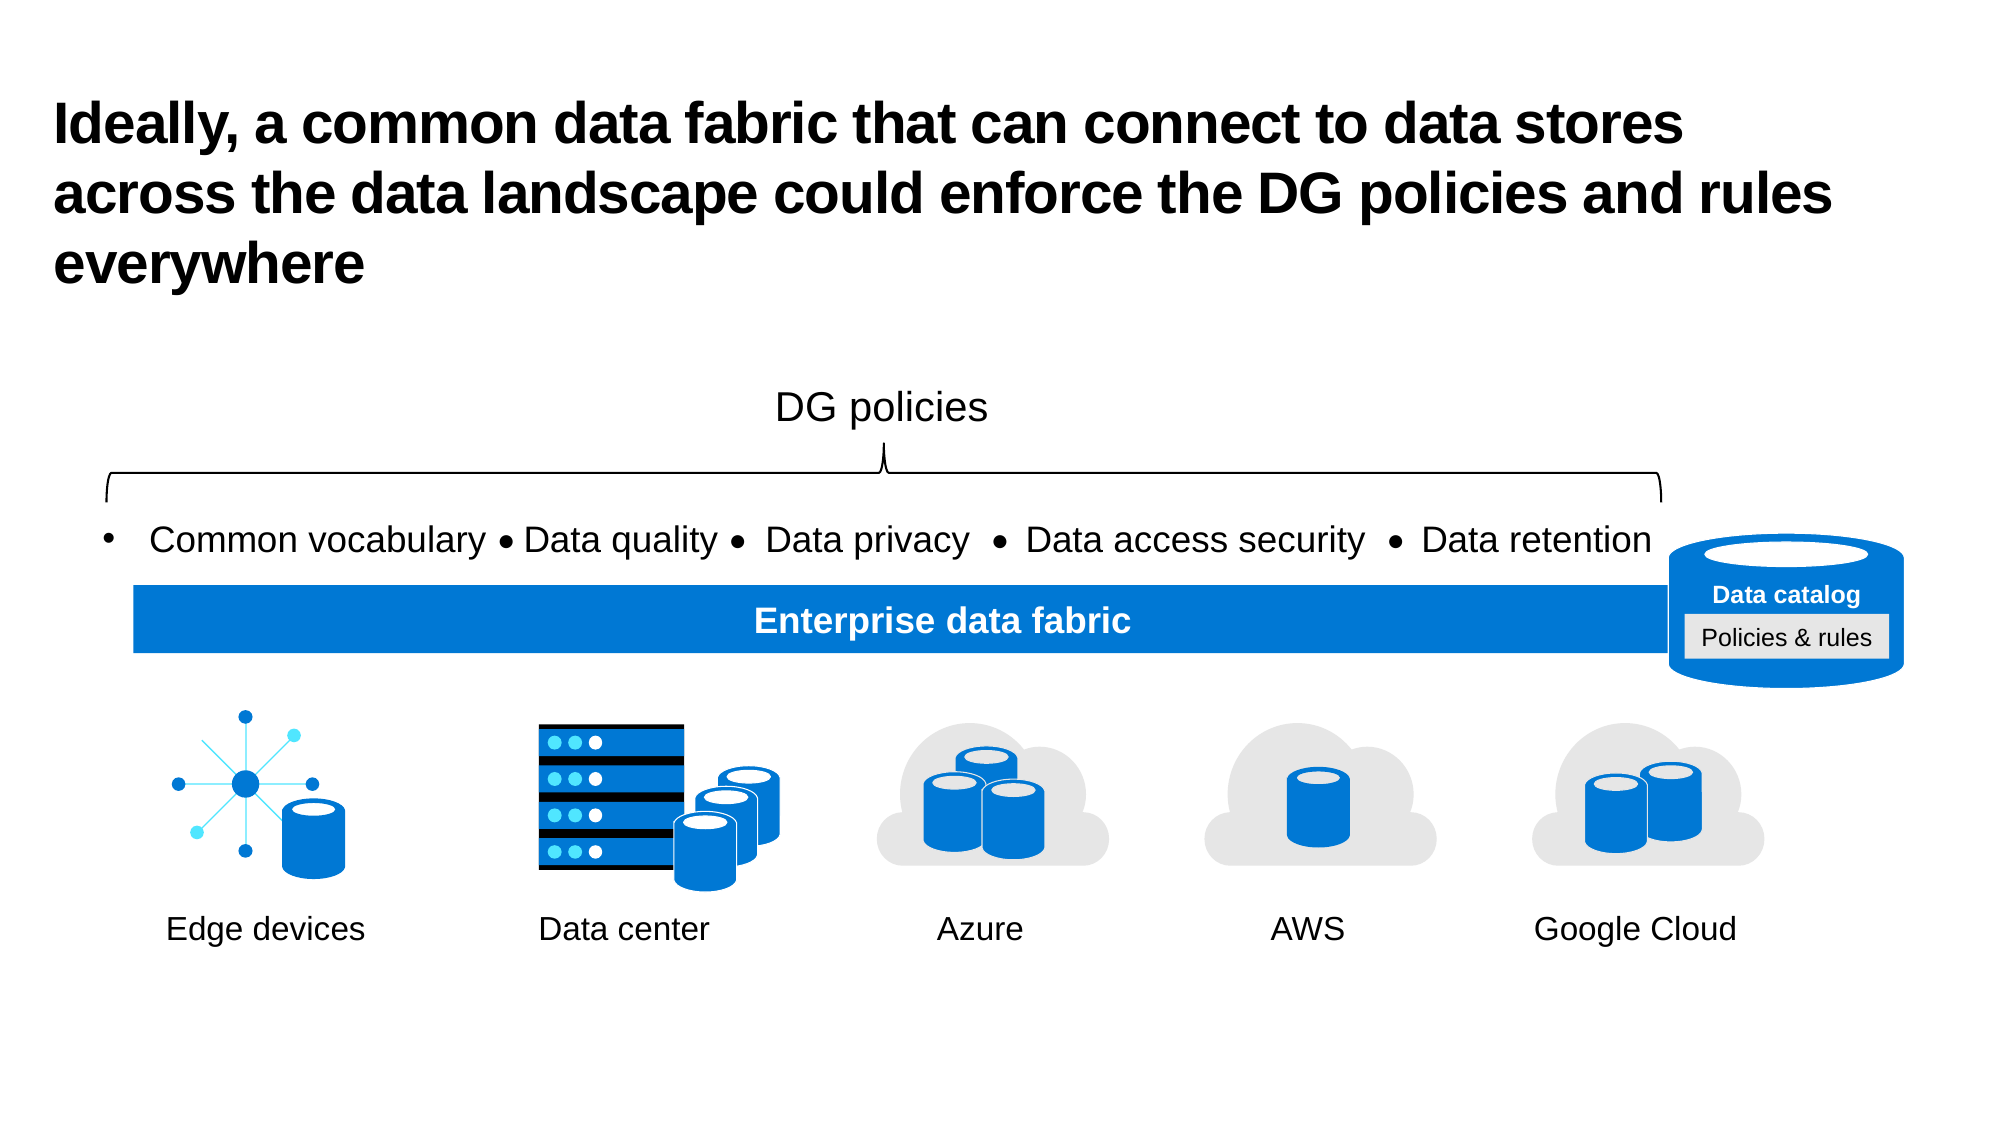

Ideally, a common data fabric that can connect to data stores across the data landscape could enforce the DG policies and rules everywhere
DG policies
Common vocabulary • Data quality •  Data privacy  •  Data access security  •  Data retention

Data catalog
Enterprise data fabric
Policies & rules

Edge devices
Data center
Azure
AWS
Google Cloud